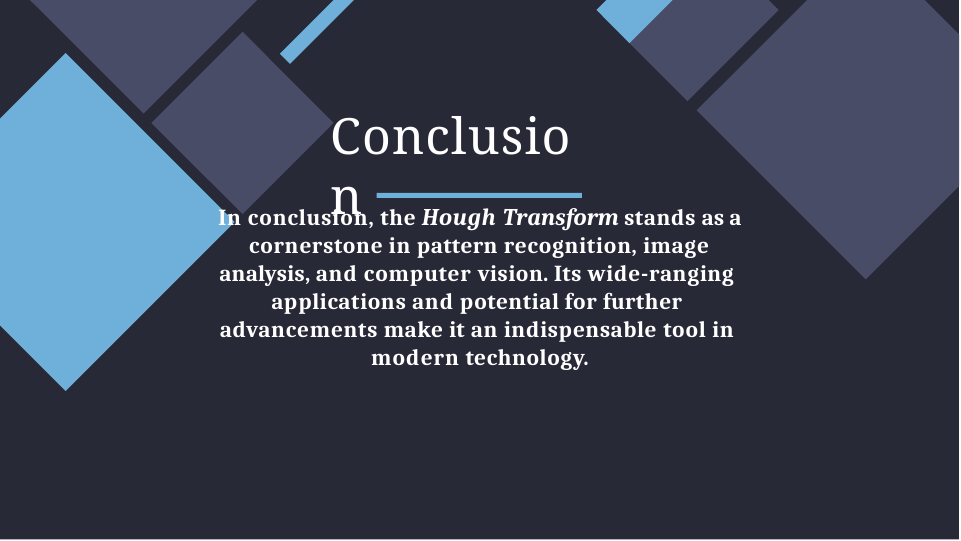

# Conclusion

In conclusion, the Hough Transform stands as a  cornerstone in pattern recognition, image  analysis, and computer vision. Its wide-ranging  applications and potential for further  advancements make it an indispensable tool in  modern technology.